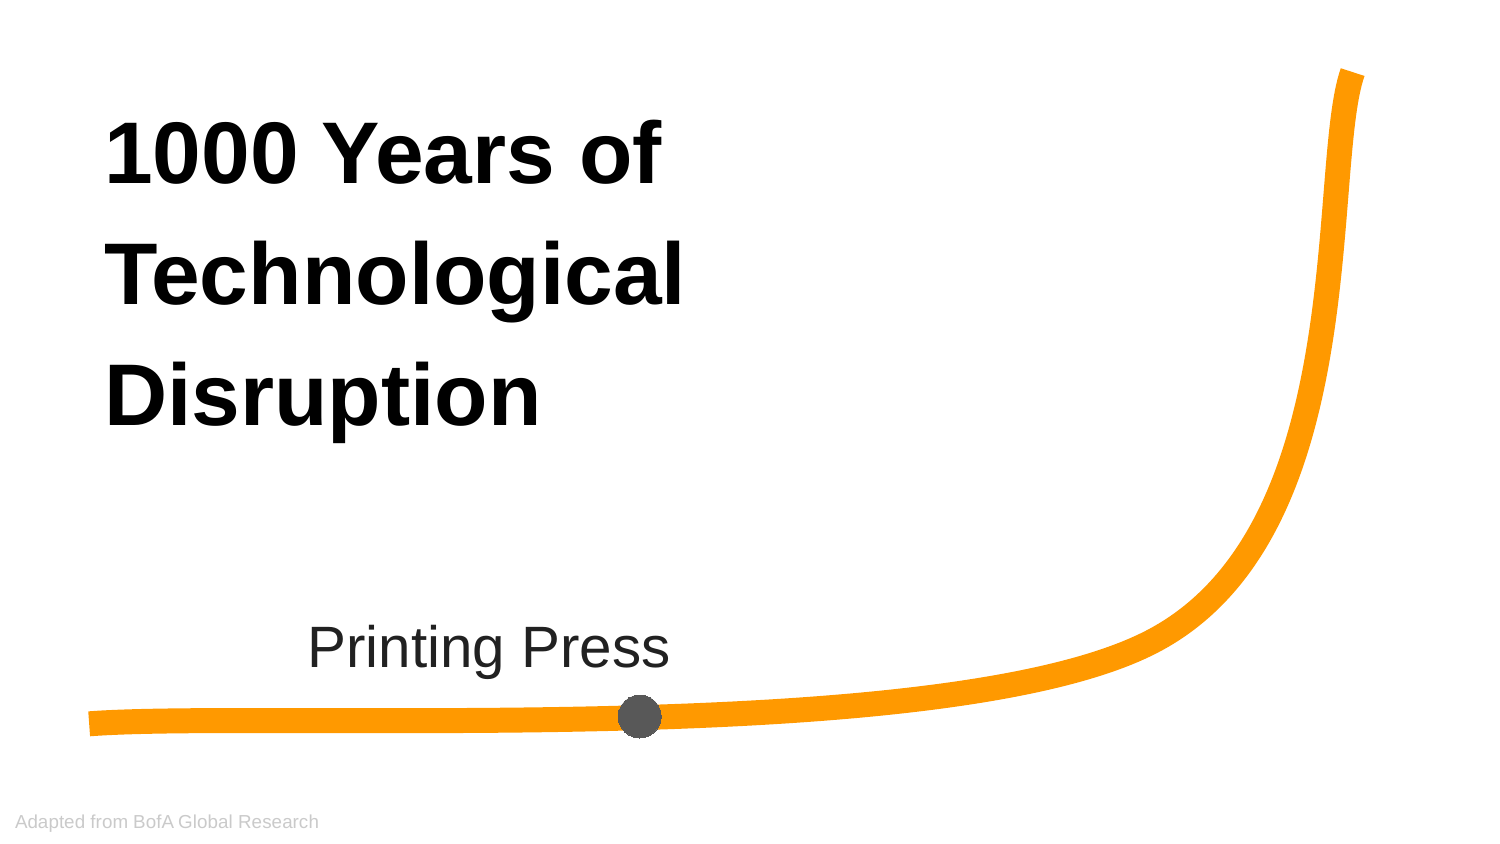

1000 Years of Technological Disruption

Printing Press

Adapted from BofA Global Research